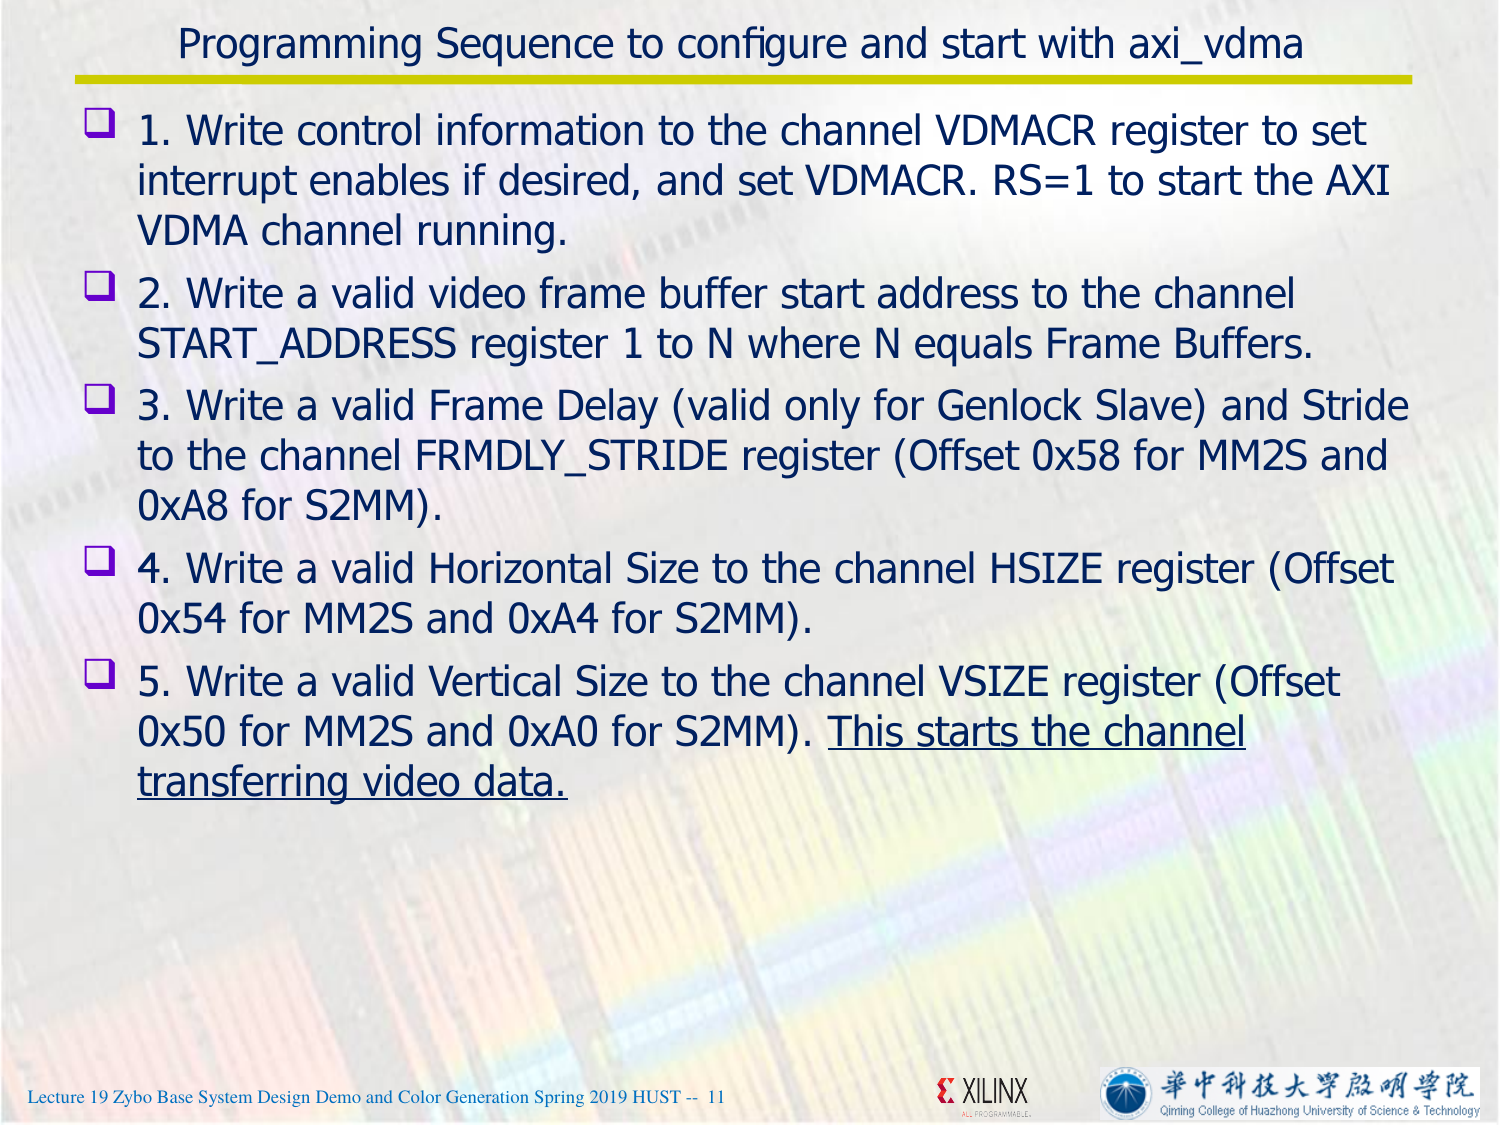

# Programming Sequence to configure and start with axi_vdma
1. Write control information to the channel VDMACR register to set interrupt enables if desired, and set VDMACR. RS=1 to start the AXI VDMA channel running.
2. Write a valid video frame buffer start address to the channel START_ADDRESS register 1 to N where N equals Frame Buffers.
3. Write a valid Frame Delay (valid only for Genlock Slave) and Stride to the channel FRMDLY_STRIDE register (Offset 0x58 for MM2S and 0xA8 for S2MM).
4. Write a valid Horizontal Size to the channel HSIZE register (Offset 0x54 for MM2S and 0xA4 for S2MM).
5. Write a valid Vertical Size to the channel VSIZE register (Offset 0x50 for MM2S and 0xA0 for S2MM). This starts the channel transferring video data.